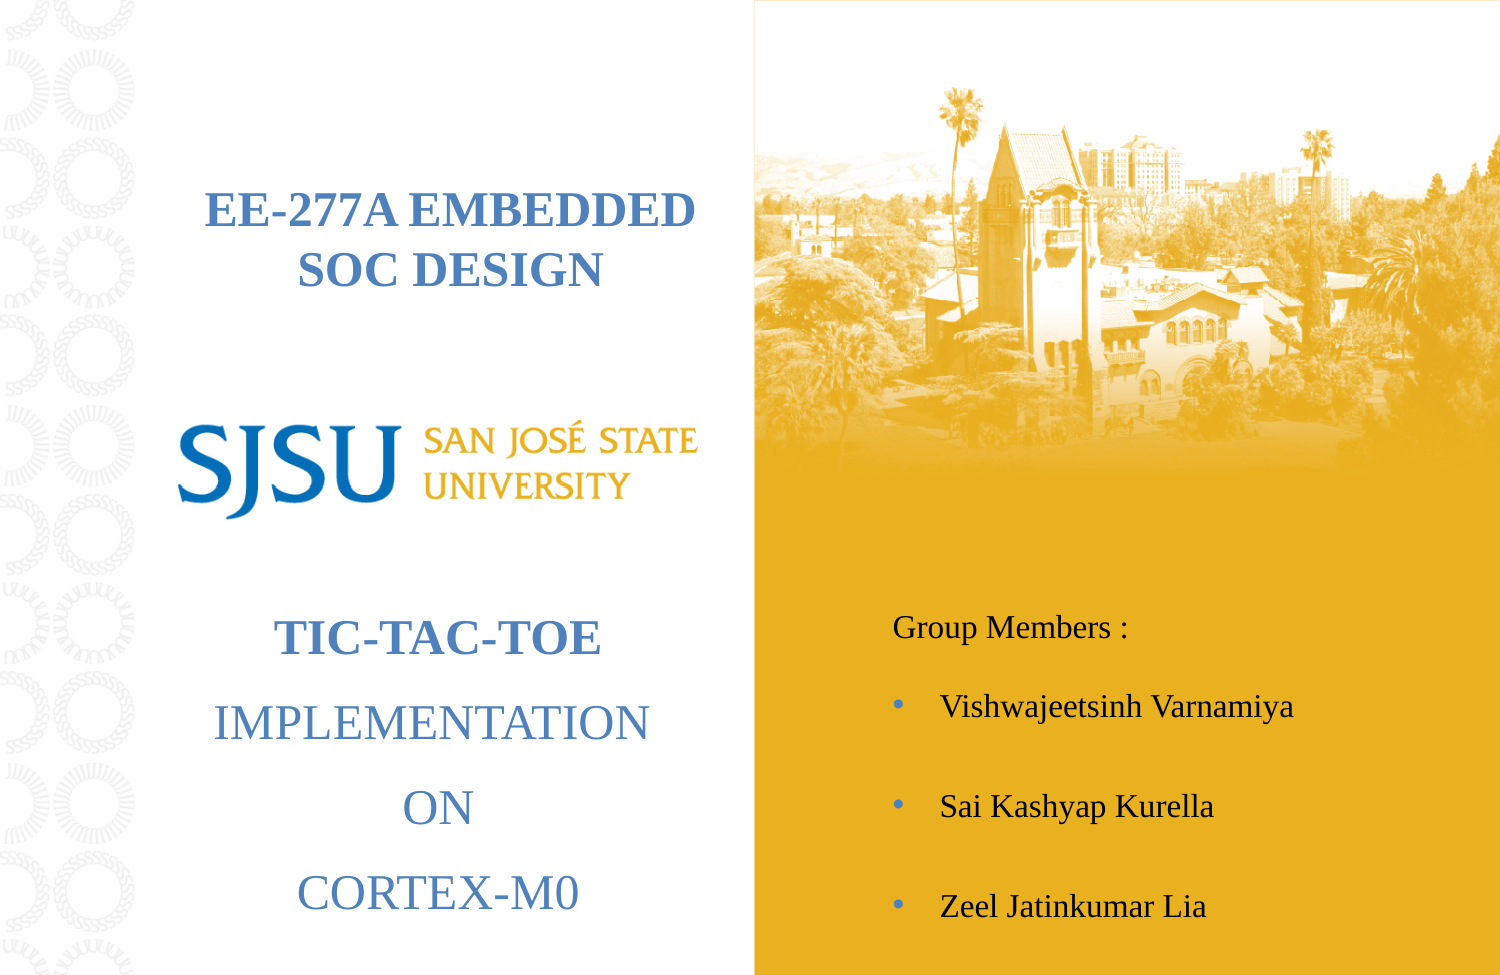

# EE-277A EMBEDDED SOC DESIGN
Group Members :

Vishwajeetsinh Varnamiya
Sai Kashyap Kurella
Zeel Jatinkumar Lia

TIC-TAC-TOE
IMPLEMENTATION
ON
CORTEX-M0